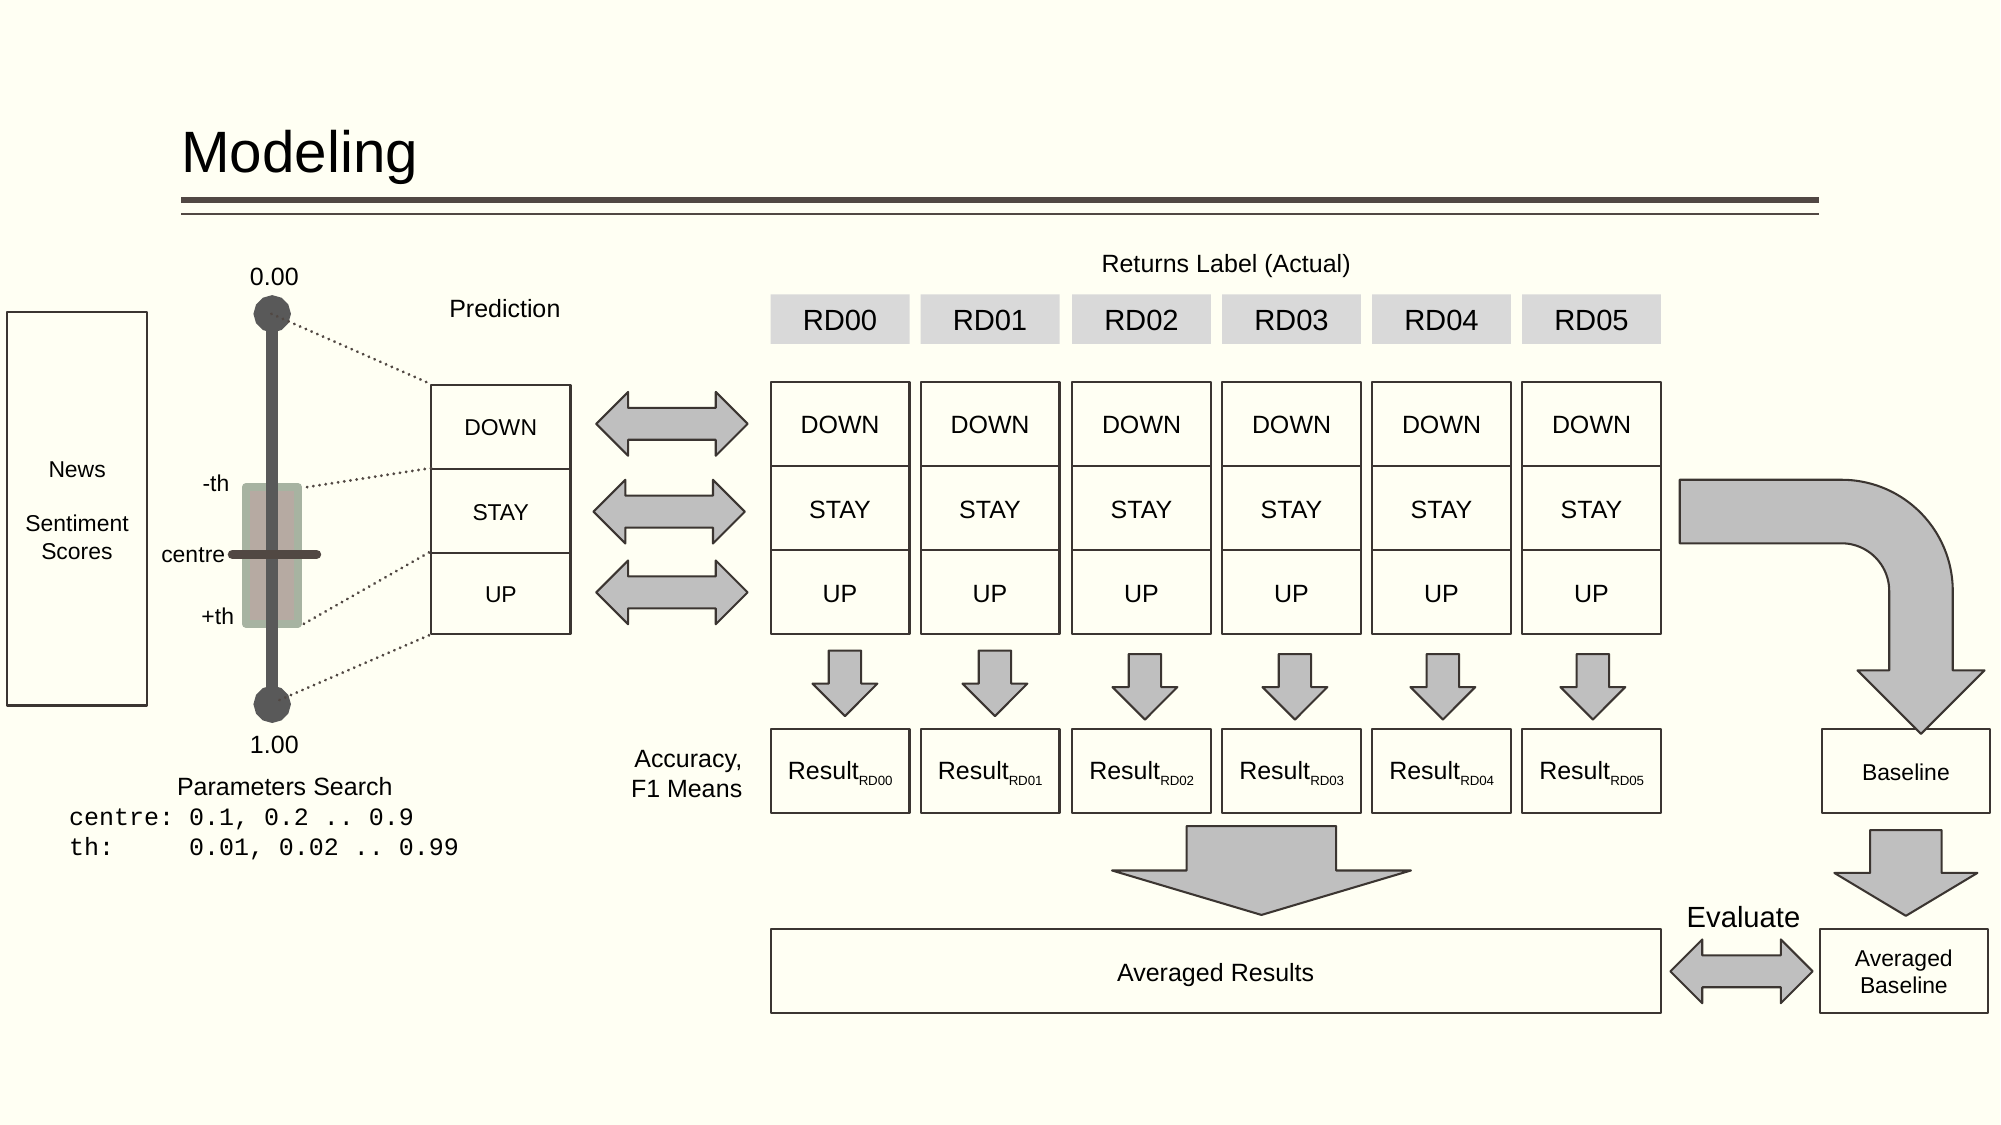

# Modeling
Returns Label (Actual)
0.00
Prediction
RD00
RD01
RD02
RD03
RD04
RD05
News

Sentiment Scores
DOWN
DOWN
DOWN
DOWN
DOWN
DOWN
DOWN

-th
STAY
STAY
STAY
STAY
STAY
STAY
STAY

centre
UP
UP
UP
UP
UP
UP
UP

+th

1.00
ResultRD00
ResultRD01
ResultRD02
ResultRD03
ResultRD04
ResultRD05
Baseline
Accuracy, F1 Means
Parameters Search
centre: 0.1, 0.2 .. 0.9
th:     0.01, 0.02 .. 0.99

Evaluate
Averaged Baseline
Averaged Results